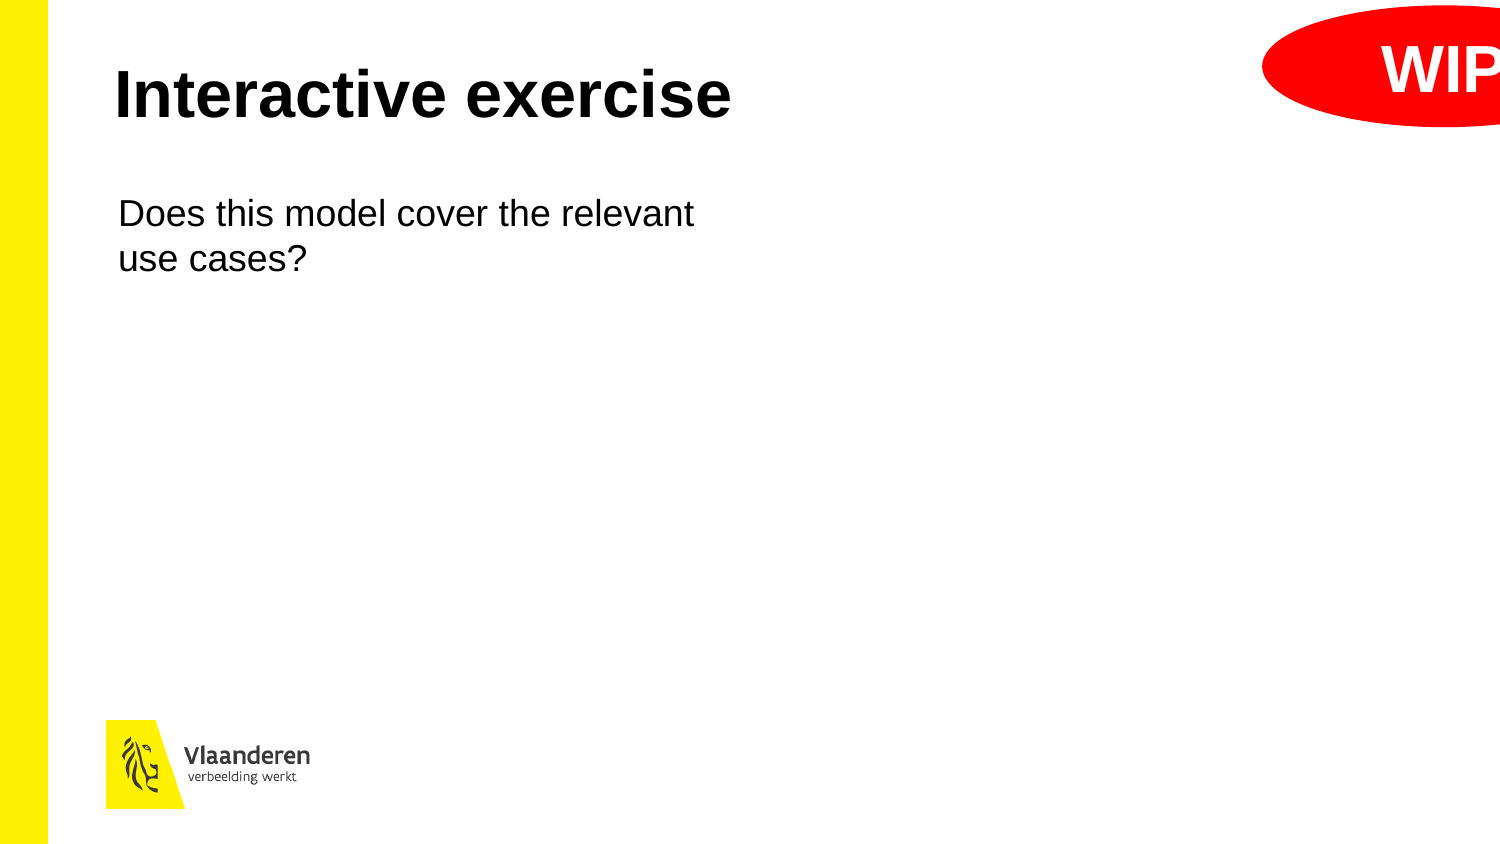

WIP
Interactive exercise
Does this model cover the relevant use cases?